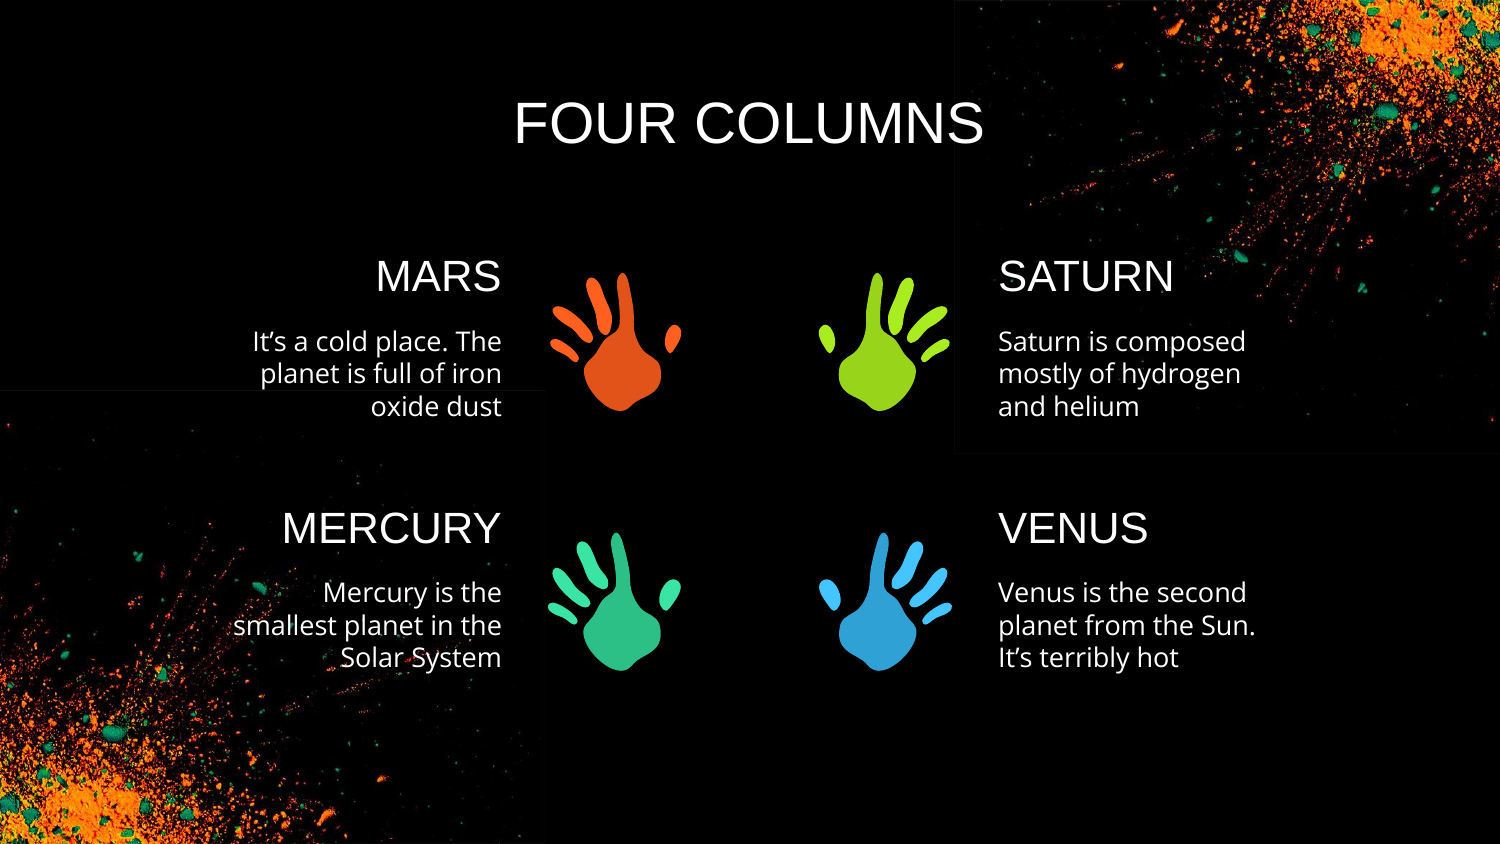

# FOUR COLUMNS
MARS
SATURN

It’s a cold place. The planet is full of iron oxide dust
Saturn is composed mostly of hydrogen and helium
MERCURY
VENUS

Mercury is the smallest planet in the Solar System
Venus is the second planet from the Sun. It’s terribly hot